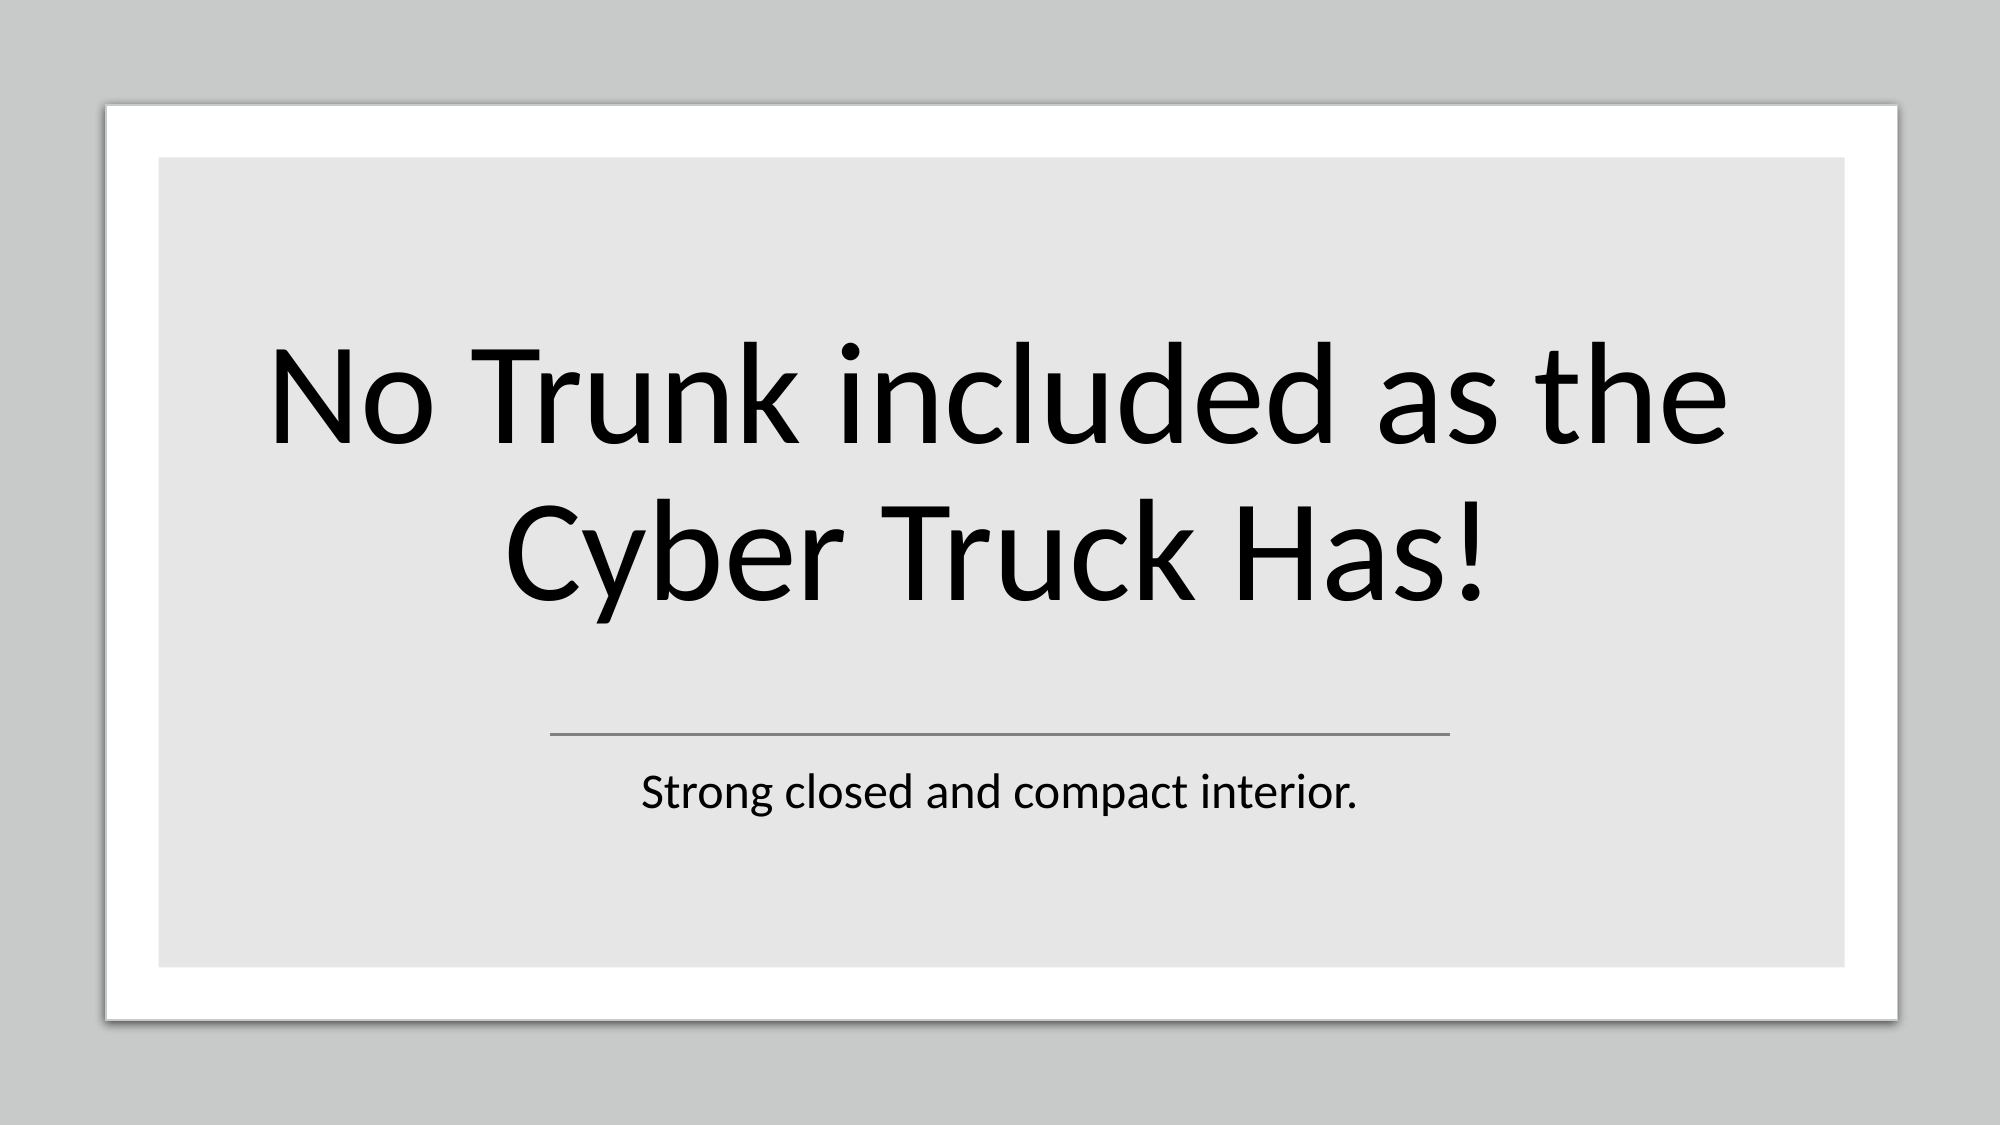

# No Trunk included as the Cyber Truck Has!
Strong closed and compact interior.